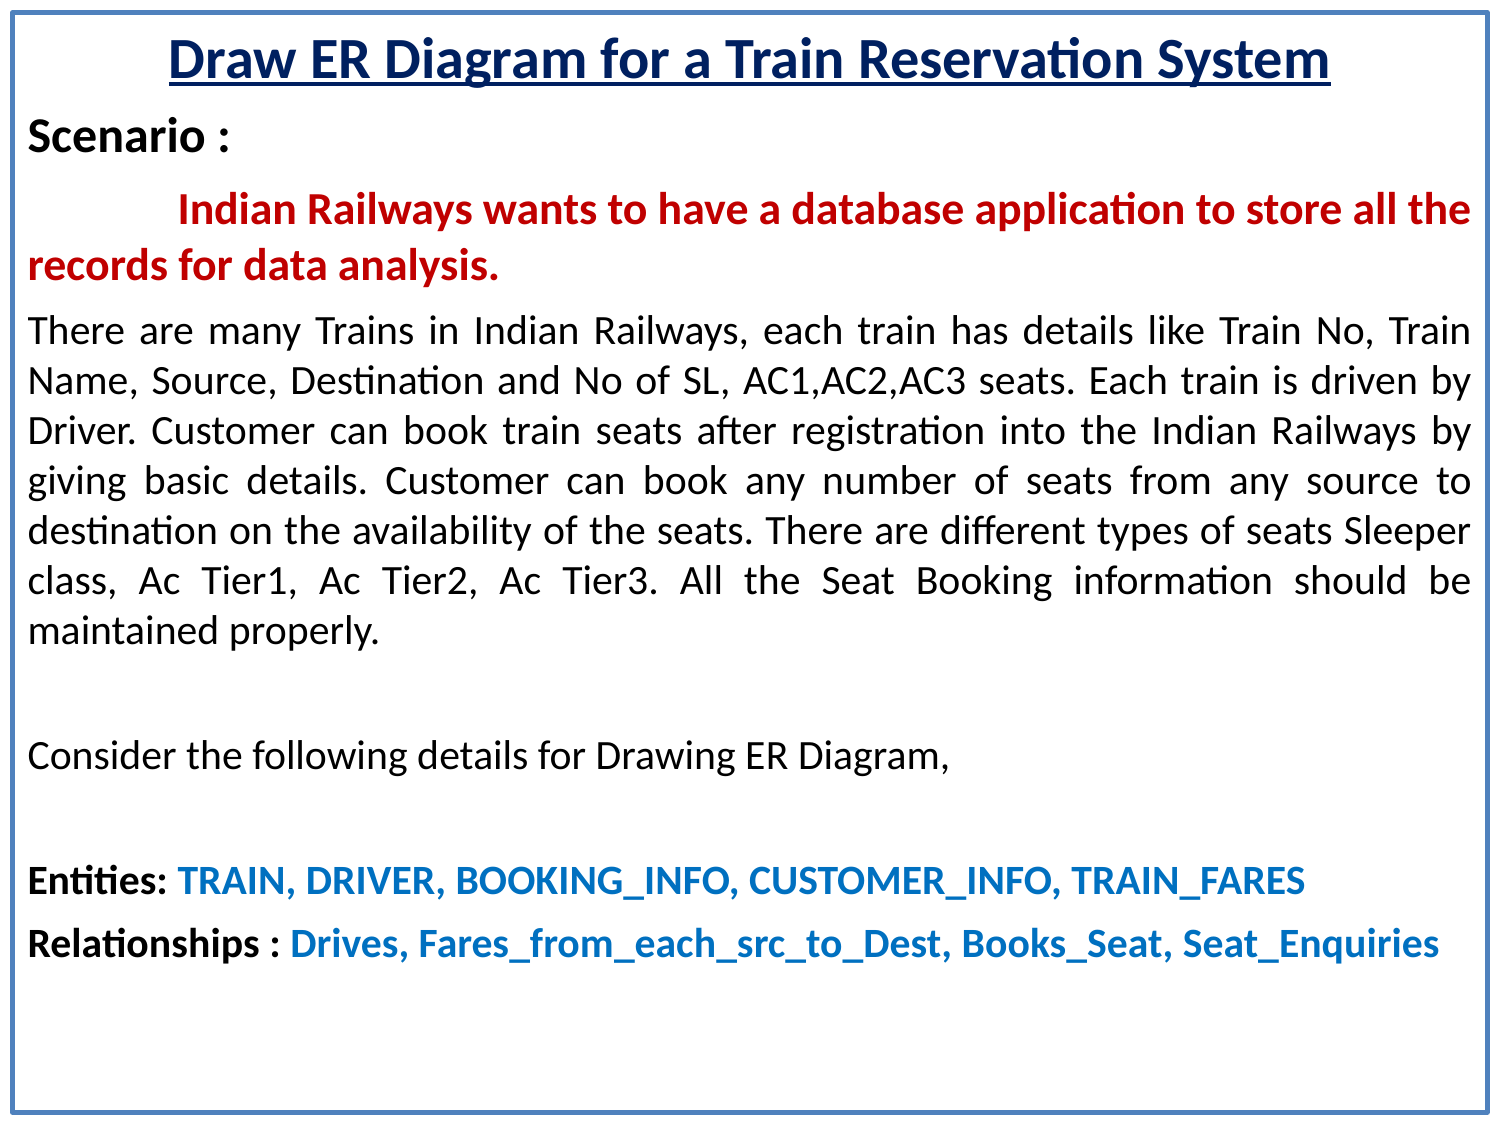

Draw ER Diagram for a Train Reservation System
Scenario :
	Indian Railways wants to have a database application to store all the records for data analysis.
There are many Trains in Indian Railways, each train has details like Train No, Train Name, Source, Destination and No of SL, AC1,AC2,AC3 seats. Each train is driven by Driver. Customer can book train seats after registration into the Indian Railways by giving basic details. Customer can book any number of seats from any source to destination on the availability of the seats. There are different types of seats Sleeper class, Ac Tier1, Ac Tier2, Ac Tier3. All the Seat Booking information should be maintained properly.

Consider the following details for Drawing ER Diagram,

Entities: TRAIN, DRIVER, BOOKING_INFO, CUSTOMER_INFO, TRAIN_FARES
Relationships : Drives, Fares_from_each_src_to_Dest, Books_Seat, Seat_Enquiries